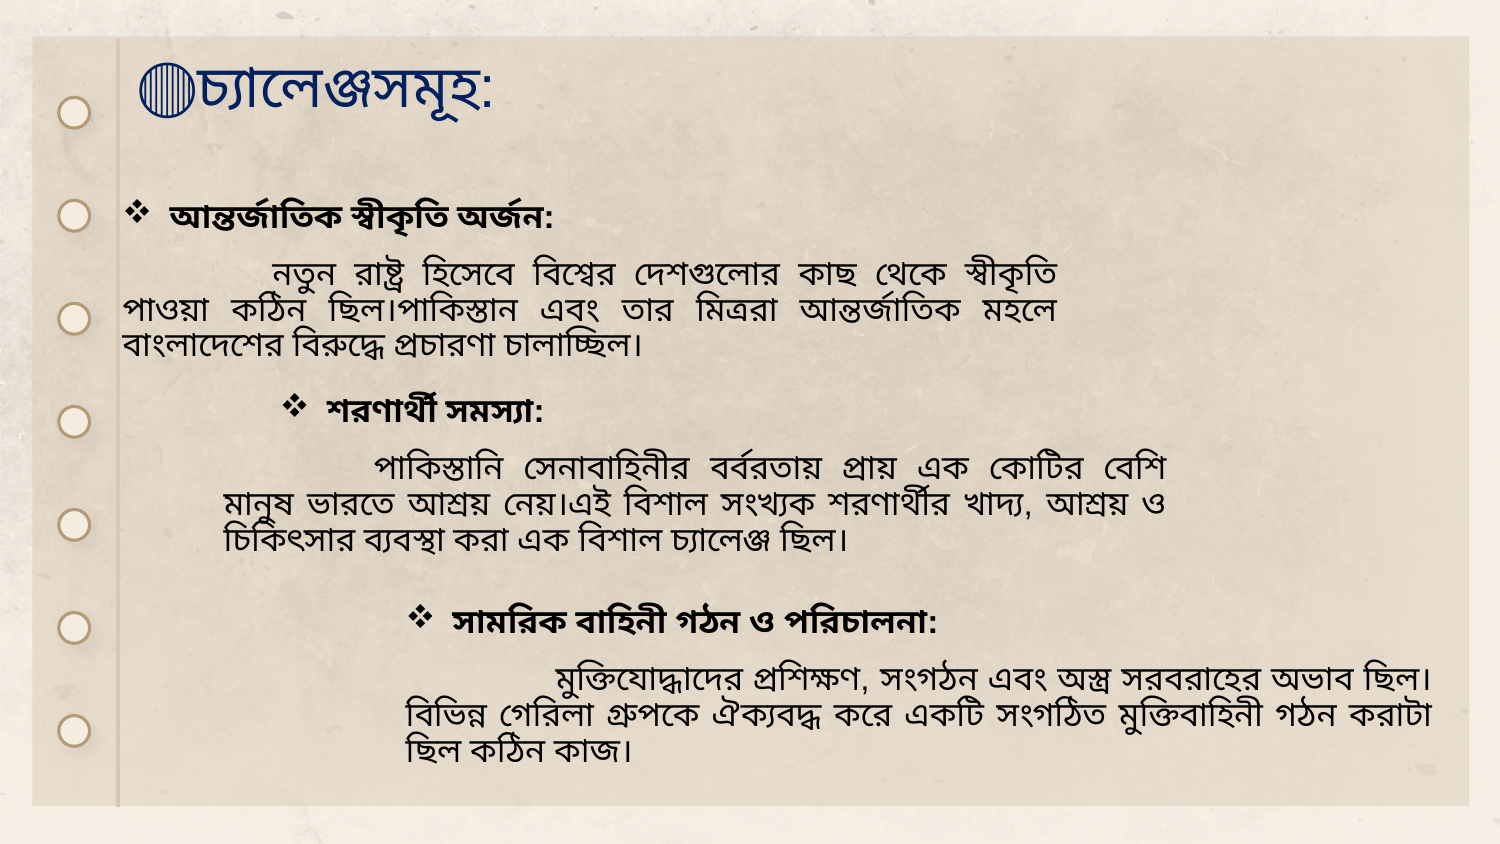

🔴চ্যালেঞ্জসমূহ:

আন্তর্জাতিক স্বীকৃতি অর্জন:
	নতুন রাষ্ট্র হিসেবে বিশ্বের দেশগুলোর কাছ থেকে স্বীকৃতি পাওয়া কঠিন ছিল।পাকিস্তান এবং তার মিত্ররা আন্তর্জাতিক মহলে বাংলাদেশের বিরুদ্ধে প্রচারণা চালাচ্ছিল।
শরণার্থী সমস্যা:
	পাকিস্তানি সেনাবাহিনীর বর্বরতায় প্রায় এক কোটির বেশি মানুষ ভারতে আশ্রয় নেয়।এই বিশাল সংখ্যক শরণার্থীর খাদ্য, আশ্রয় ও চিকিৎসার ব্যবস্থা করা এক বিশাল চ্যালেঞ্জ ছিল।
সামরিক বাহিনী গঠন ও পরিচালনা:
	মুক্তিযোদ্ধাদের প্রশিক্ষণ, সংগঠন এবং অস্ত্র সরবরাহের অভাব ছিল।বিভিন্ন গেরিলা গ্রুপকে ঐক্যবদ্ধ করে একটি সংগঠিত মুক্তিবাহিনী গঠন করাটা ছিল কঠিন কাজ।